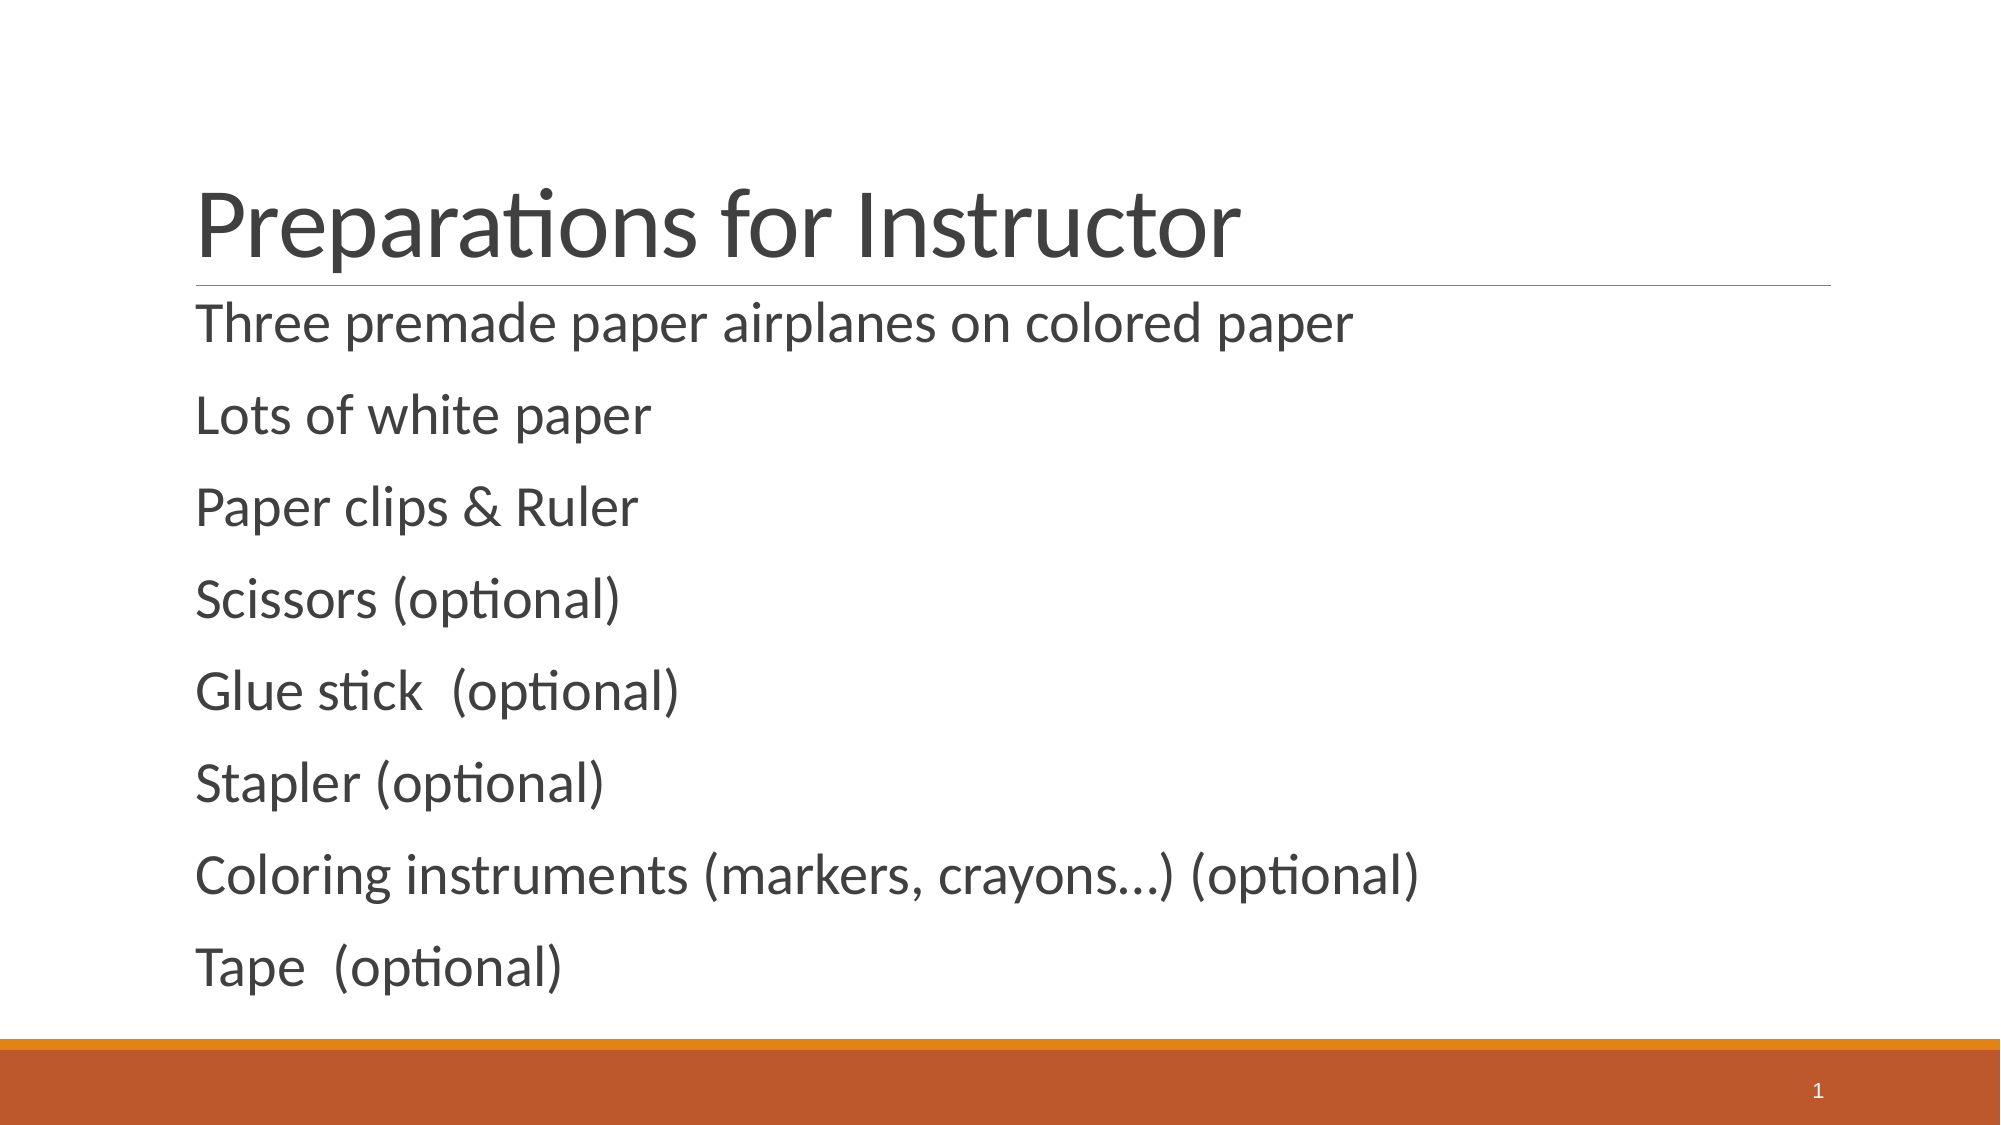

# Preparations for Instructor
Three premade paper airplanes on colored paper
Lots of white paper
Paper clips & Ruler
Scissors (optional)
Glue stick  (optional)
Stapler (optional)
Coloring instruments (markers, crayons…) (optional)
Tape  (optional)

1